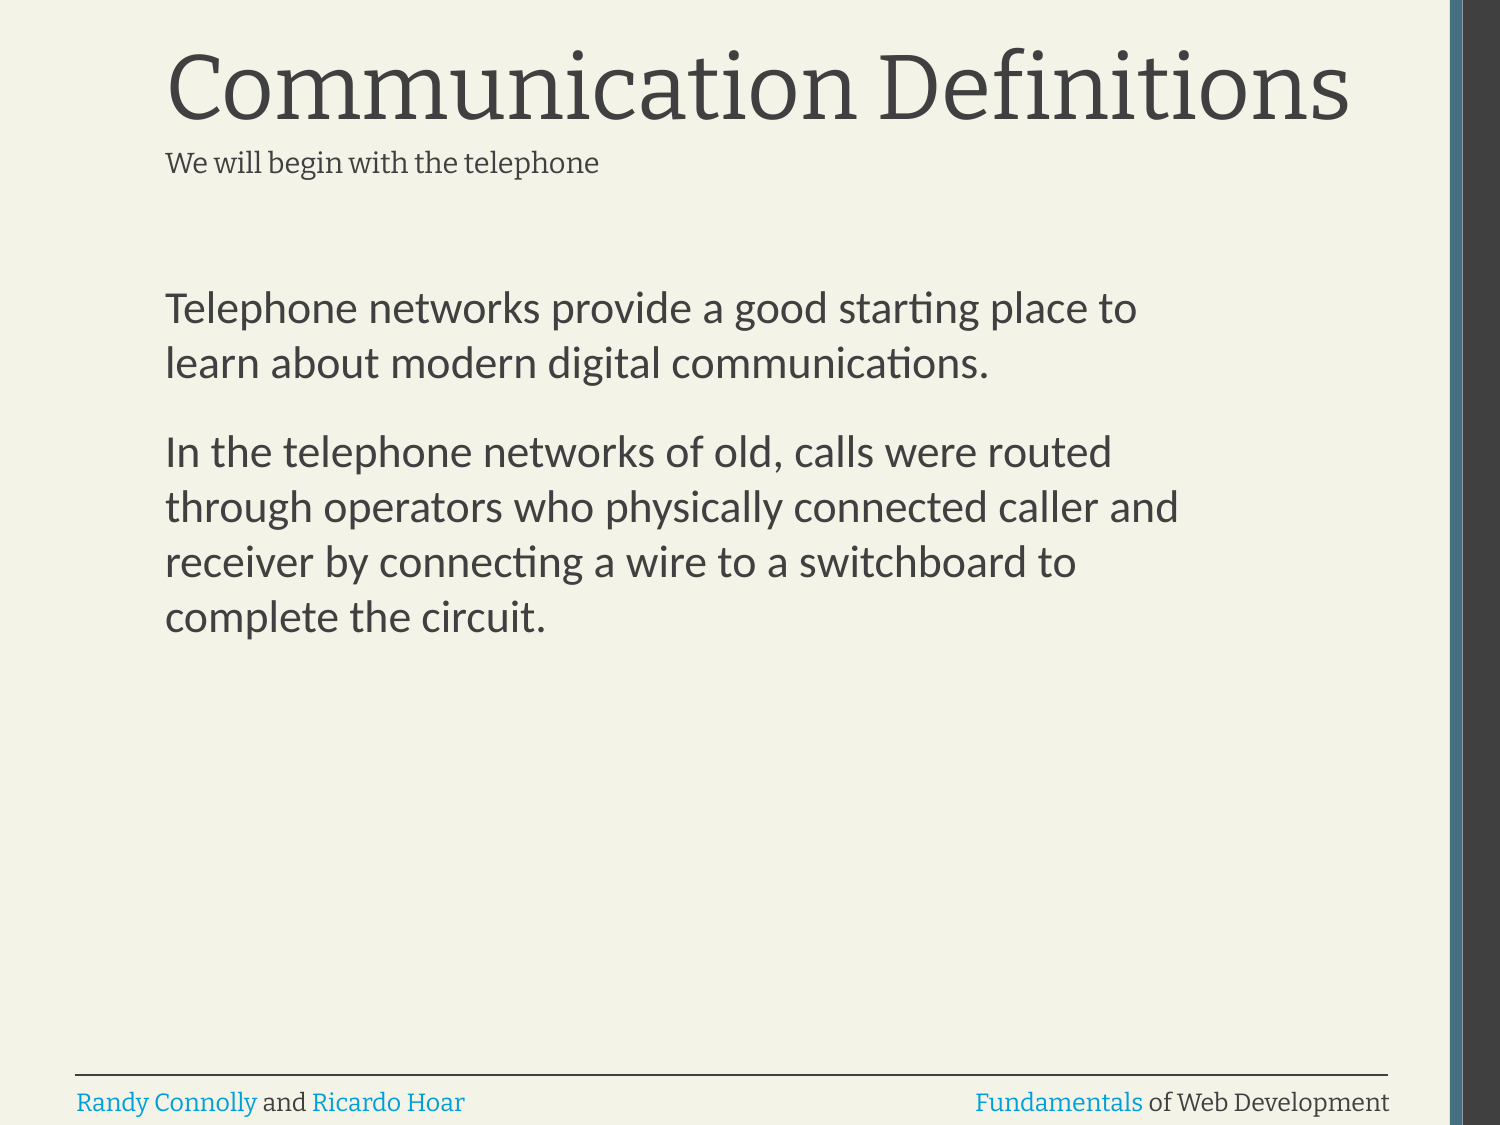

# Communication Definitions
We will begin with the telephone
Telephone networks provide a good starting place to learn about modern digital communications.
In the telephone networks of old, calls were routed through operators who physically connected caller and receiver by connecting a wire to a switchboard to complete the circuit.